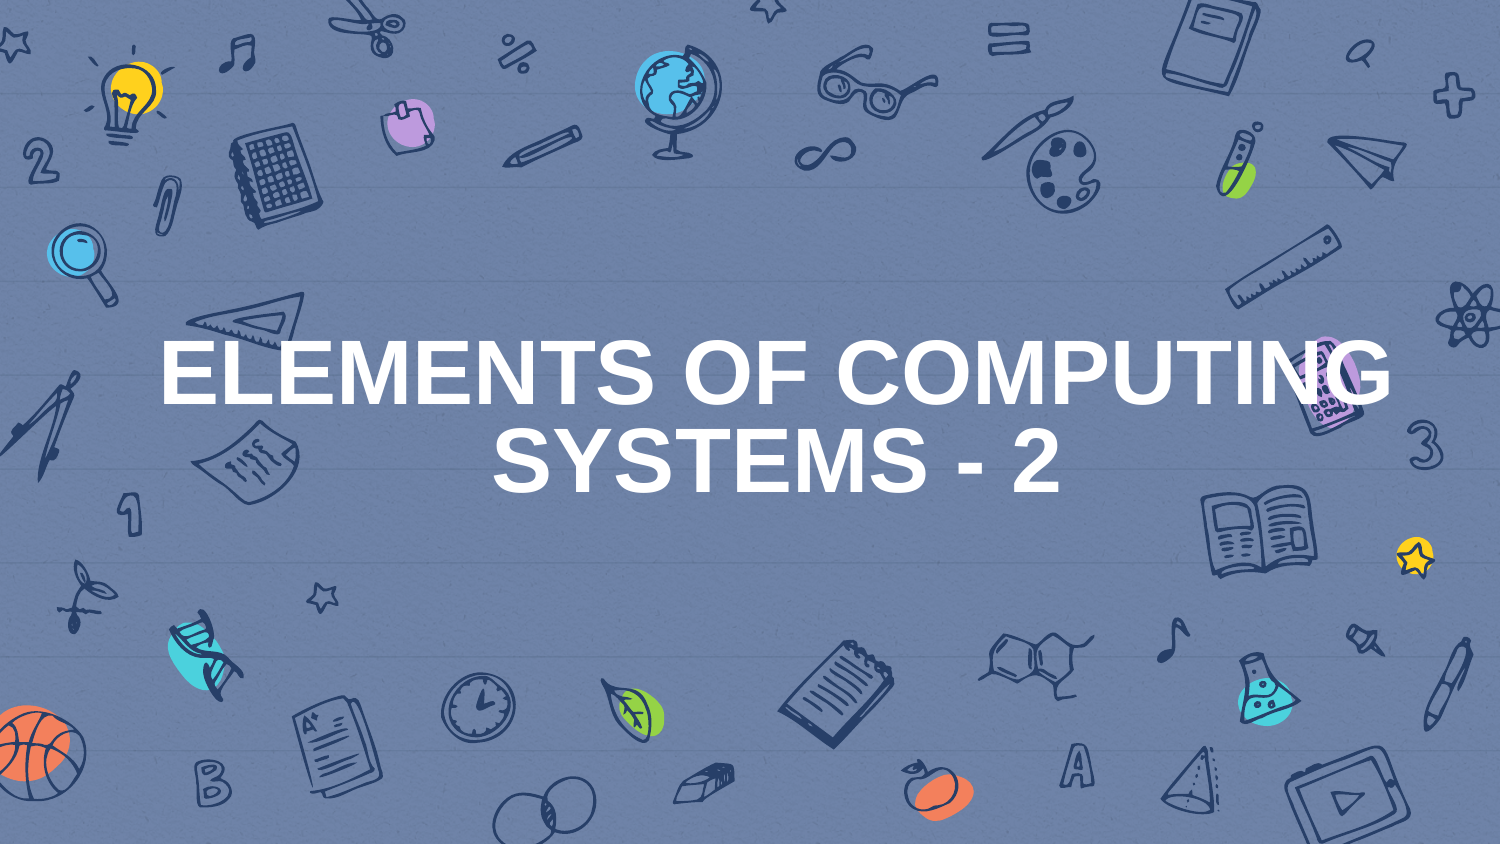

# ELEMENTS OF COMPUTING SYSTEMS - 2